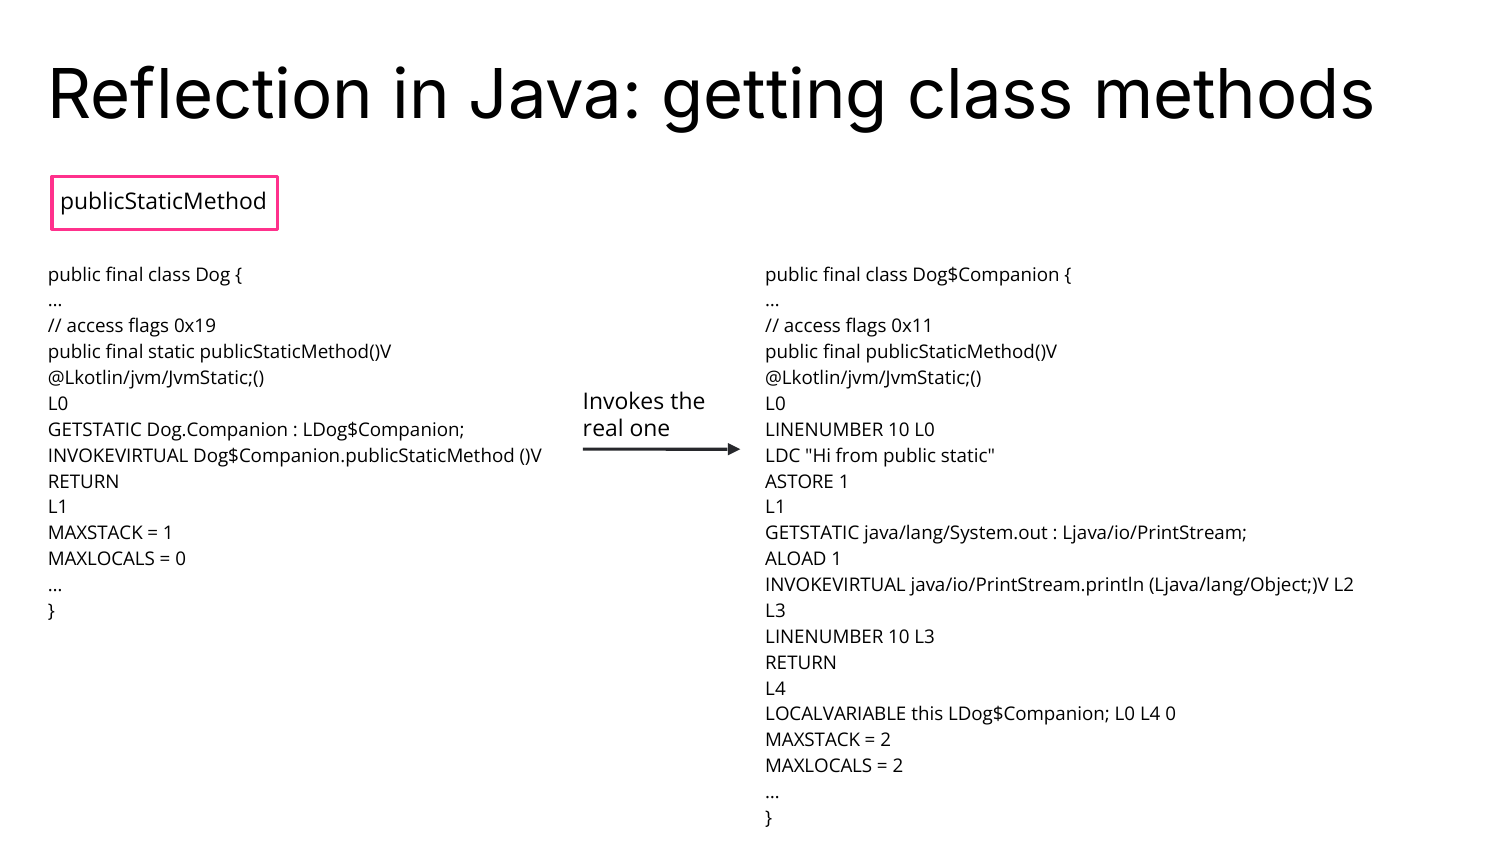

# Reflection in Java: getting class methods
publicStaticMethod

public final class Dog {
…
// access flags 0x19
public final static publicStaticMethod()V
@Lkotlin/jvm/JvmStatic;()
L0
GETSTATIC Dog.Companion : LDog$Companion;
INVOKEVIRTUAL Dog$Companion.publicStaticMethod ()V
RETURN
L1
MAXSTACK = 1
MAXLOCALS = 0
…
}
public final class Dog$Companion {
…
// access flags 0x11
public final publicStaticMethod()V
@Lkotlin/jvm/JvmStatic;()
L0
LINENUMBER 10 L0
LDC "Hi from public static"
ASTORE 1
L1
GETSTATIC java/lang/System.out : Ljava/io/PrintStream;
ALOAD 1
INVOKEVIRTUAL java/io/PrintStream.println (Ljava/lang/Object;)V L2
L3
LINENUMBER 10 L3
RETURN
L4
LOCALVARIABLE this LDog$Companion; L0 L4 0
MAXSTACK = 2
MAXLOCALS = 2
…
}
Invokes the real one